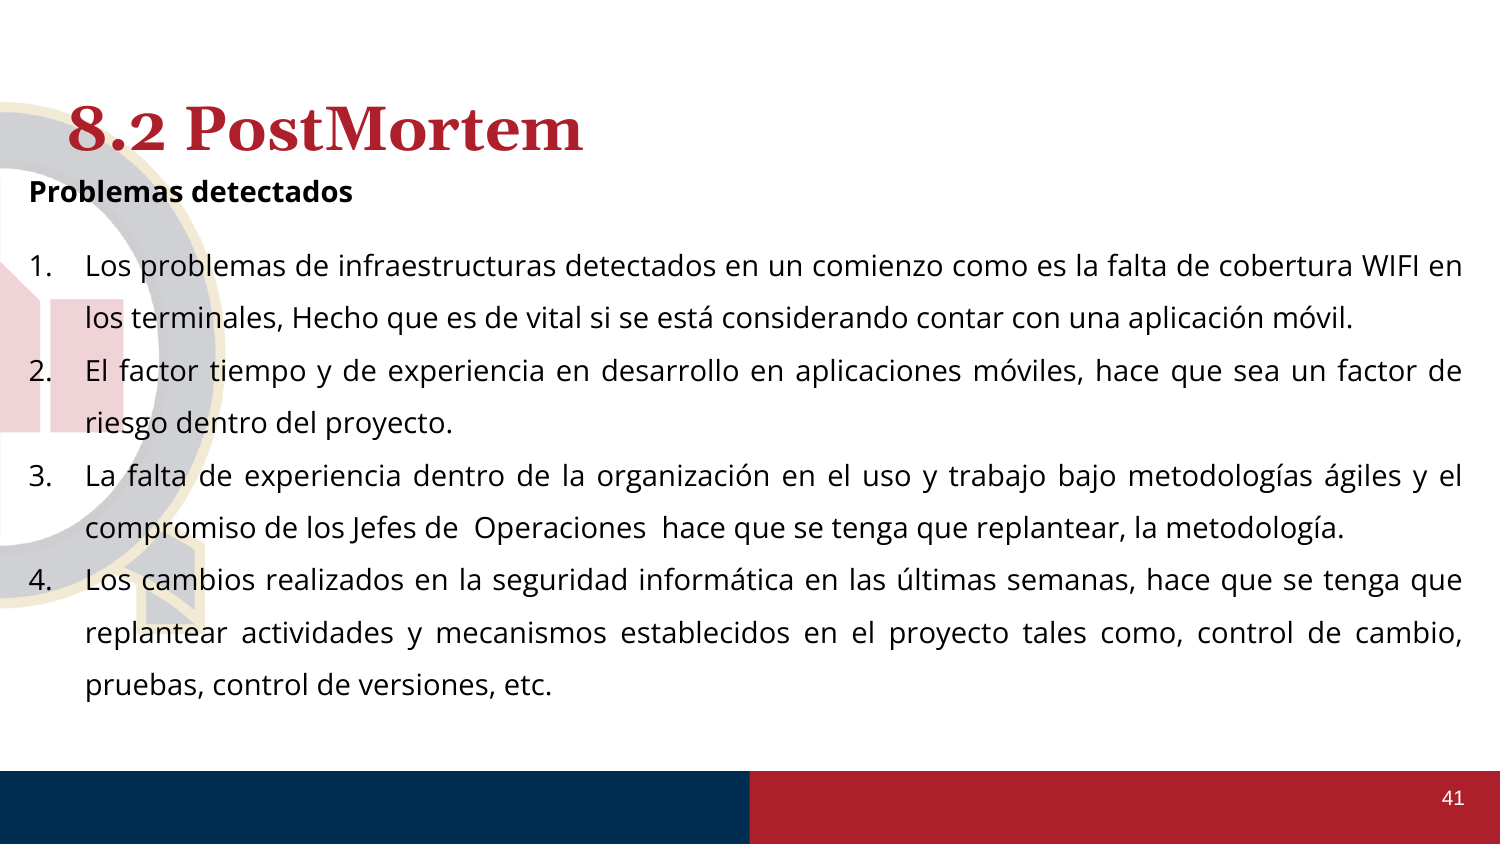

# 8.2 PostMortem
Problemas detectados
Los problemas de infraestructuras detectados en un comienzo como es la falta de cobertura WIFI en los terminales, Hecho que es de vital si se está considerando contar con una aplicación móvil.
El factor tiempo y de experiencia en desarrollo en aplicaciones móviles, hace que sea un factor de riesgo dentro del proyecto.
La falta de experiencia dentro de la organización en el uso y trabajo bajo metodologías ágiles y el compromiso de los Jefes de  Operaciones  hace que se tenga que replantear, la metodología.
Los cambios realizados en la seguridad informática en las últimas semanas, hace que se tenga que replantear actividades y mecanismos establecidos en el proyecto tales como, control de cambio, pruebas, control de versiones, etc.
41